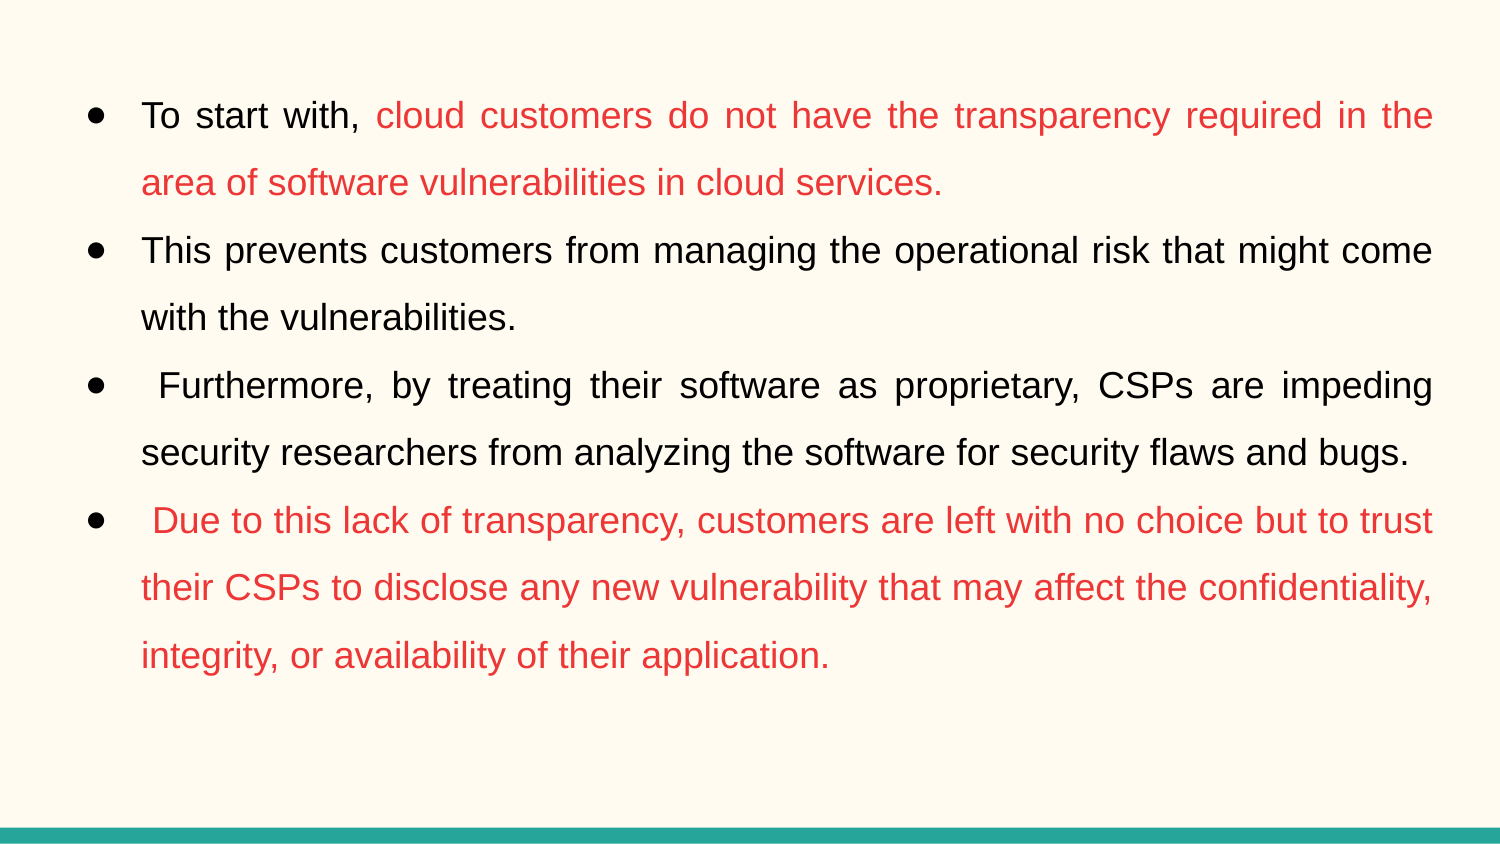

To start with, cloud customers do not have the transparency required in the area of software vulnerabilities in cloud services.
This prevents customers from managing the operational risk that might come with the vulnerabilities.
 Furthermore, by treating their software as proprietary, CSPs are impeding security researchers from analyzing the software for security flaws and bugs.
 Due to this lack of transparency, customers are left with no choice but to trust their CSPs to disclose any new vulnerability that may affect the confidentiality, integrity, or availability of their application.